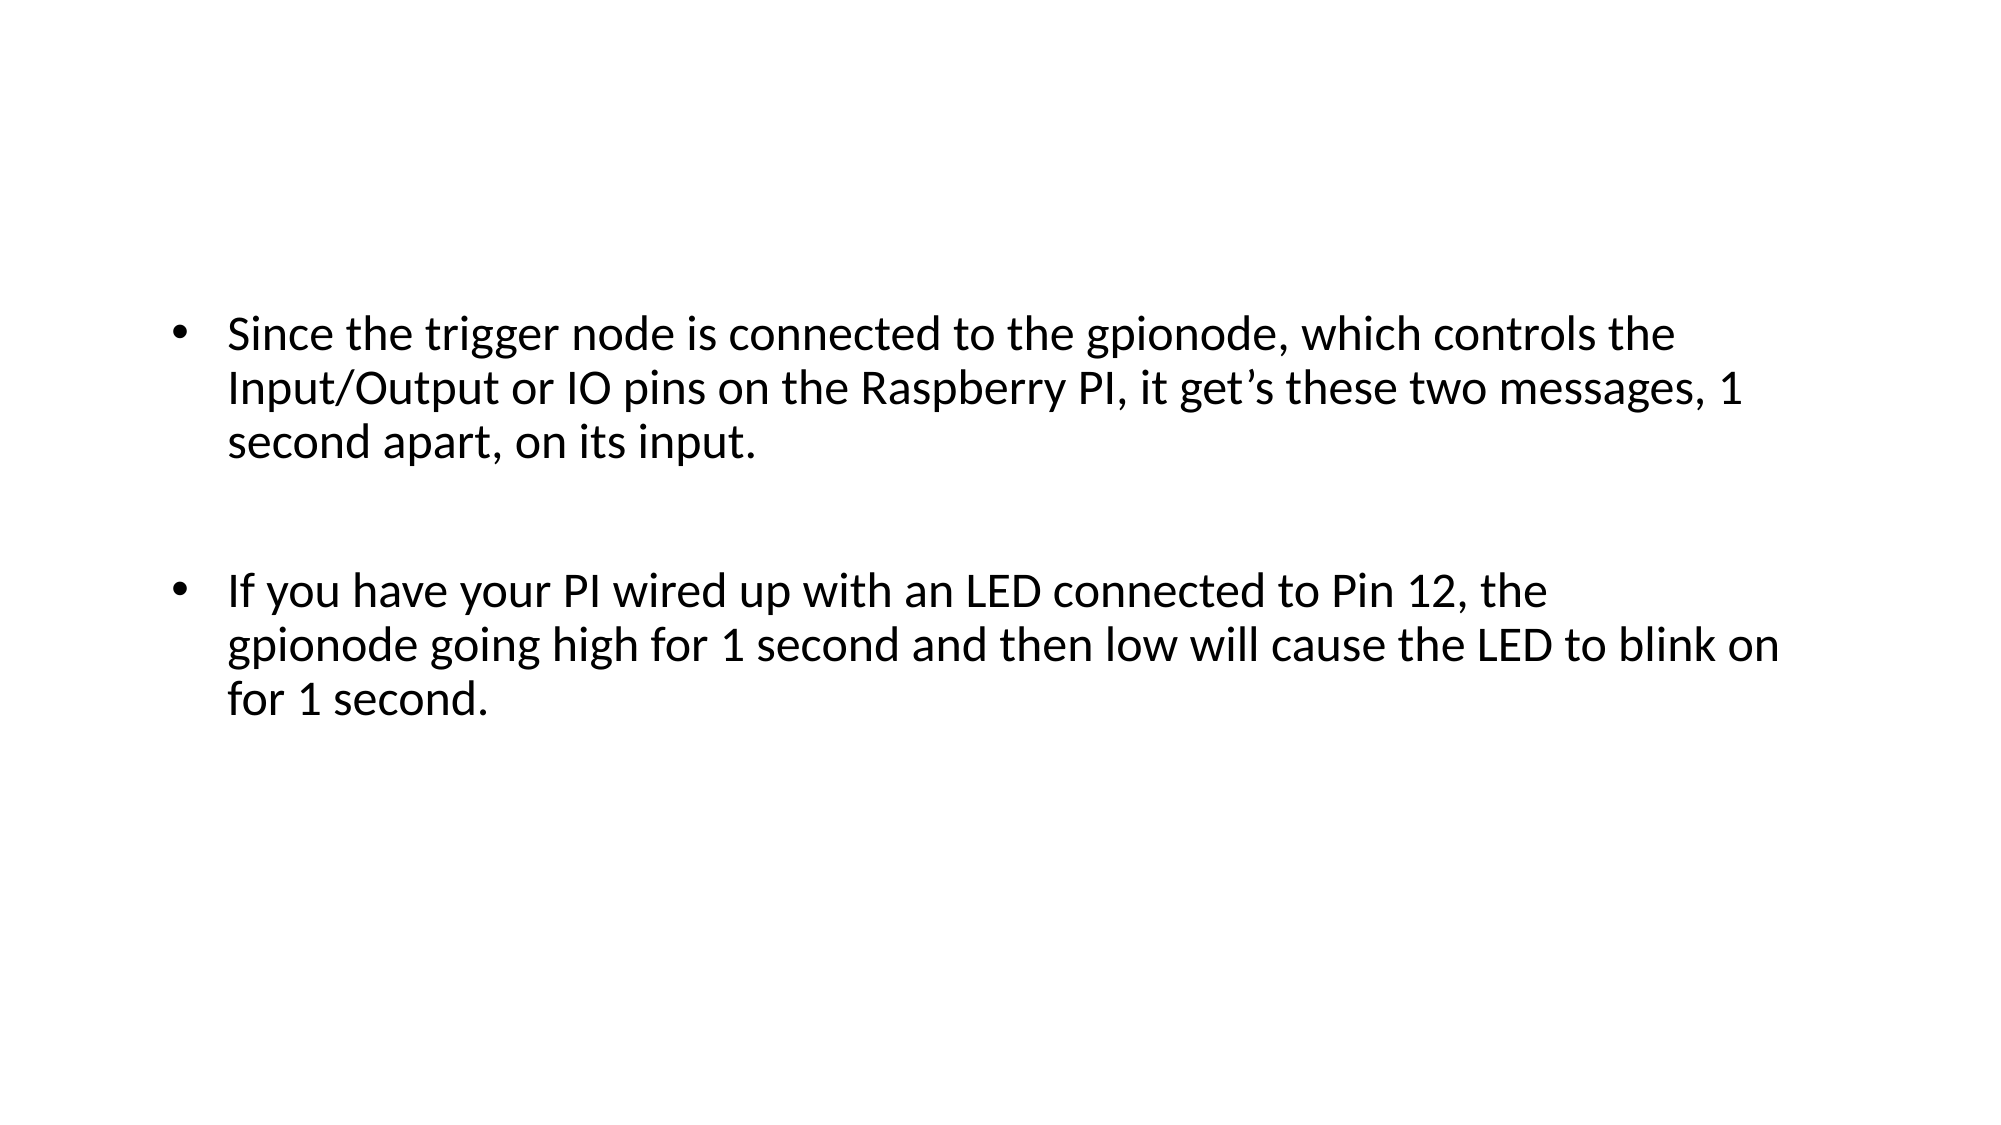

#
Since the trigger node is connected to the gpionode, which controls the Input/Output or IO pins on the Raspberry PI, it get’s these two messages, 1 second apart, on its input.

If you have your PI wired up with an LED connected to Pin 12, the gpionode going high for 1 second and then low will cause the LED to blink on for 1 second.